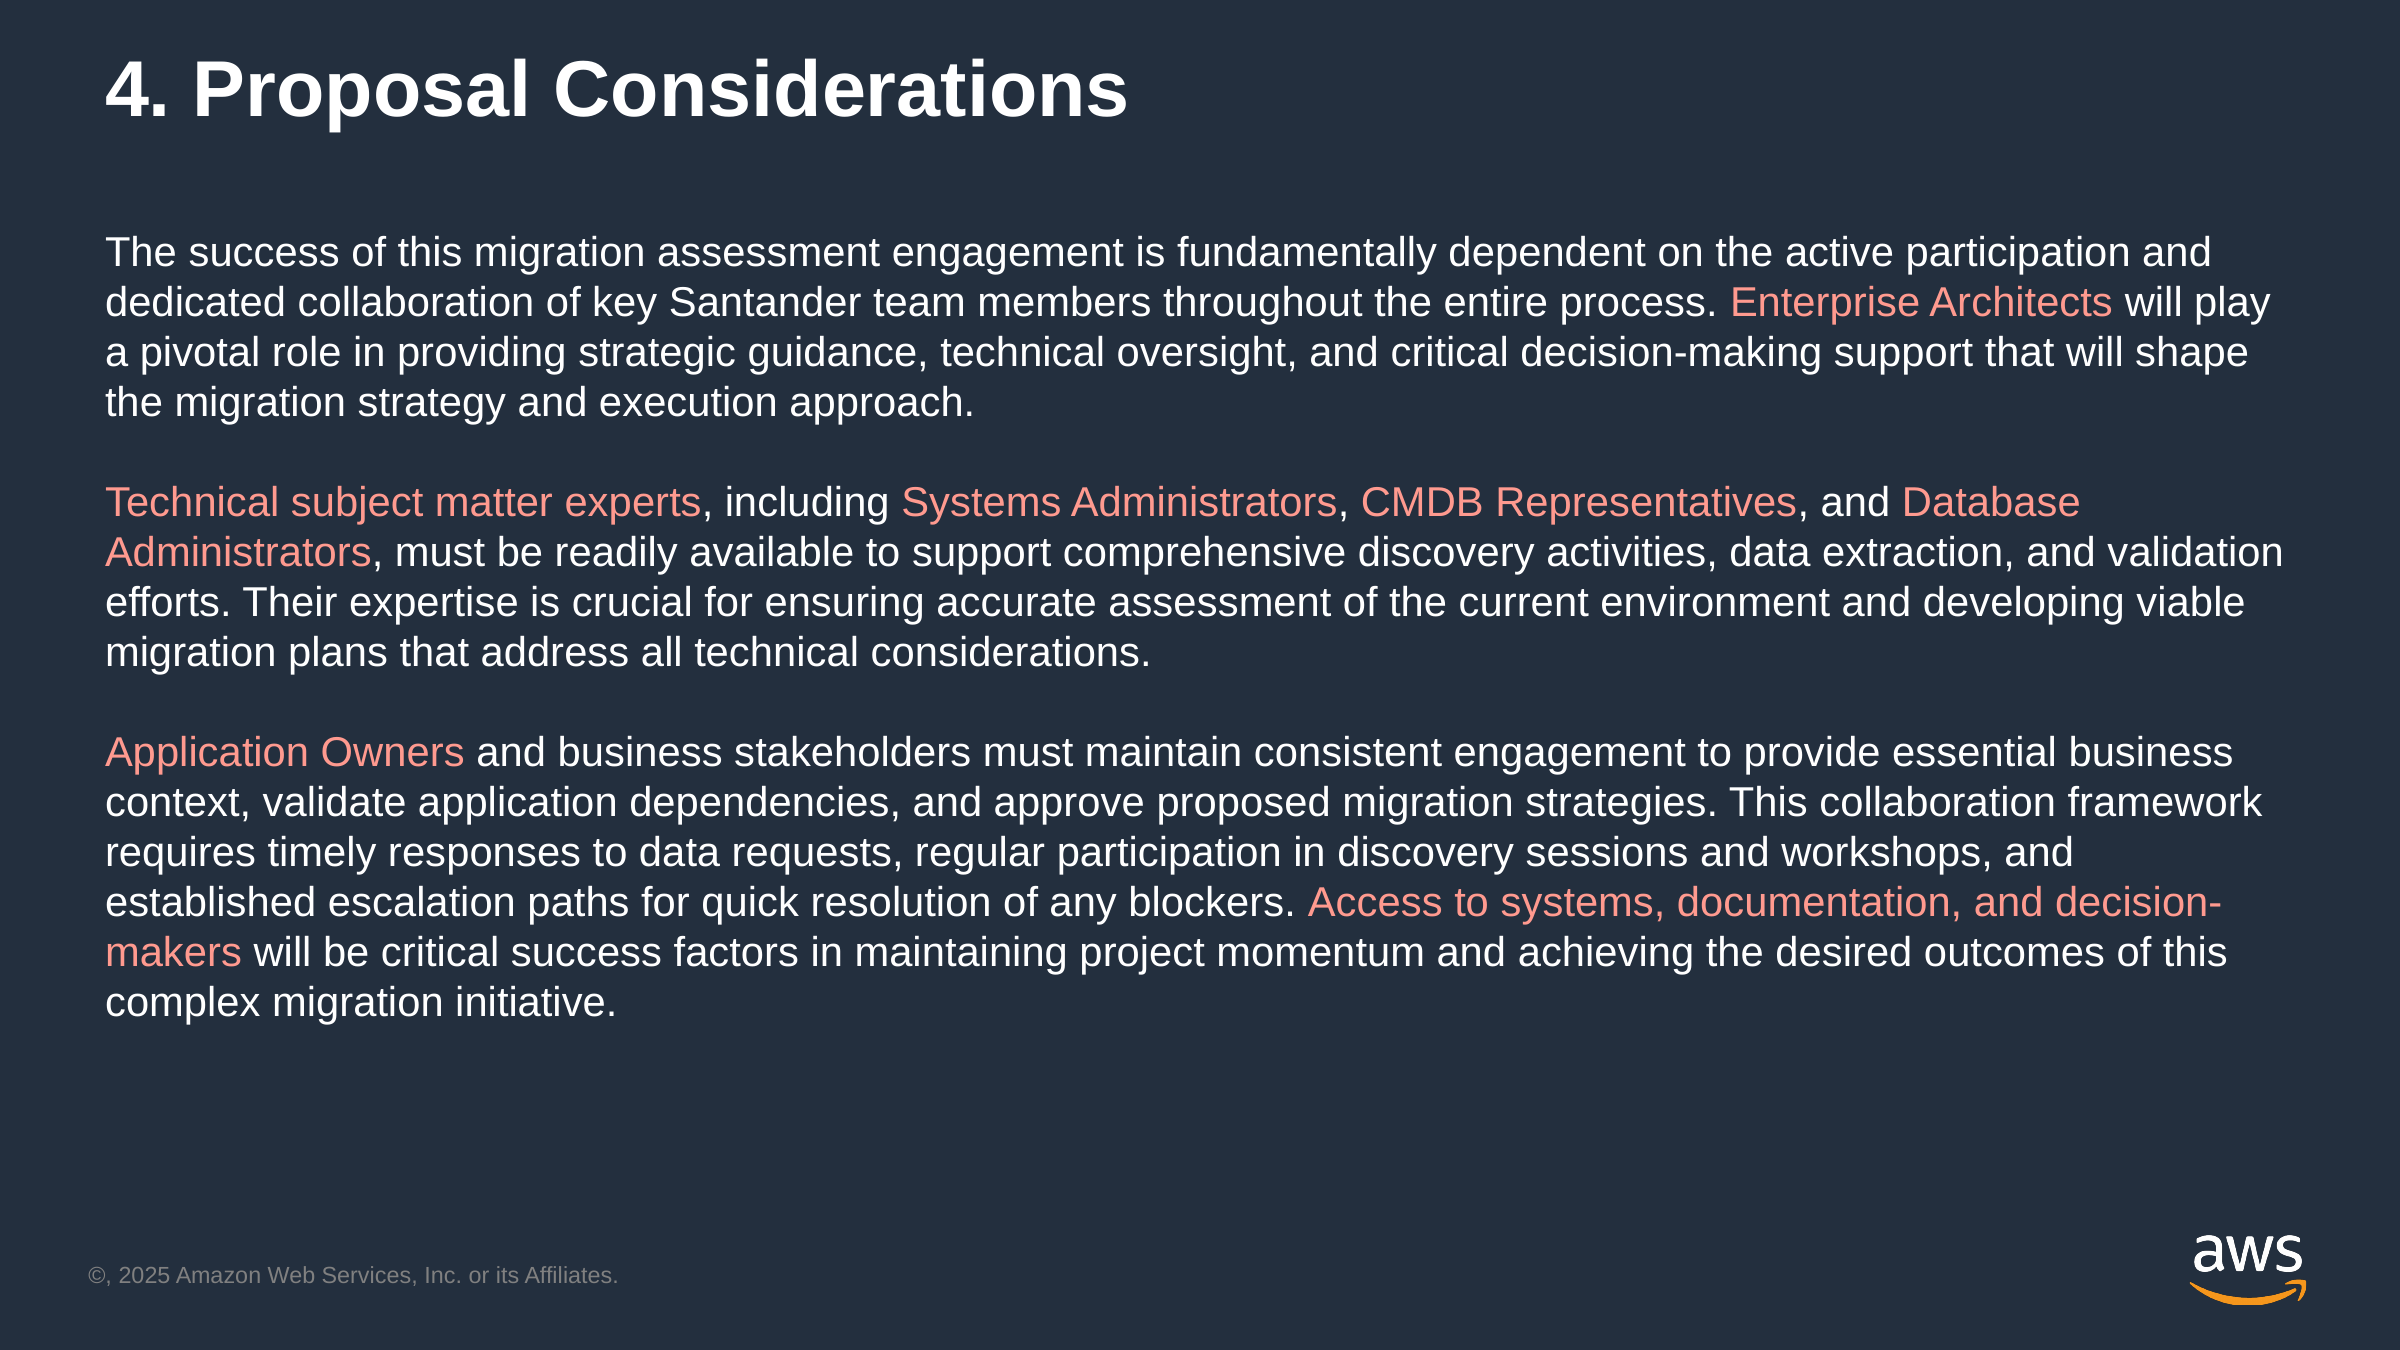

# 4. Proposal Considerations
The success of this migration assessment engagement is fundamentally dependent on the active participation and dedicated collaboration of key Santander team members throughout the entire process. Enterprise Architects will play a pivotal role in providing strategic guidance, technical oversight, and critical decision-making support that will shape the migration strategy and execution approach.

Technical subject matter experts, including Systems Administrators, CMDB Representatives, and Database Administrators, must be readily available to support comprehensive discovery activities, data extraction, and validation efforts. Their expertise is crucial for ensuring accurate assessment of the current environment and developing viable migration plans that address all technical considerations.

Application Owners and business stakeholders must maintain consistent engagement to provide essential business context, validate application dependencies, and approve proposed migration strategies. This collaboration framework requires timely responses to data requests, regular participation in discovery sessions and workshops, and established escalation paths for quick resolution of any blockers. Access to systems, documentation, and decision-makers will be critical success factors in maintaining project momentum and achieving the desired outcomes of this complex migration initiative.